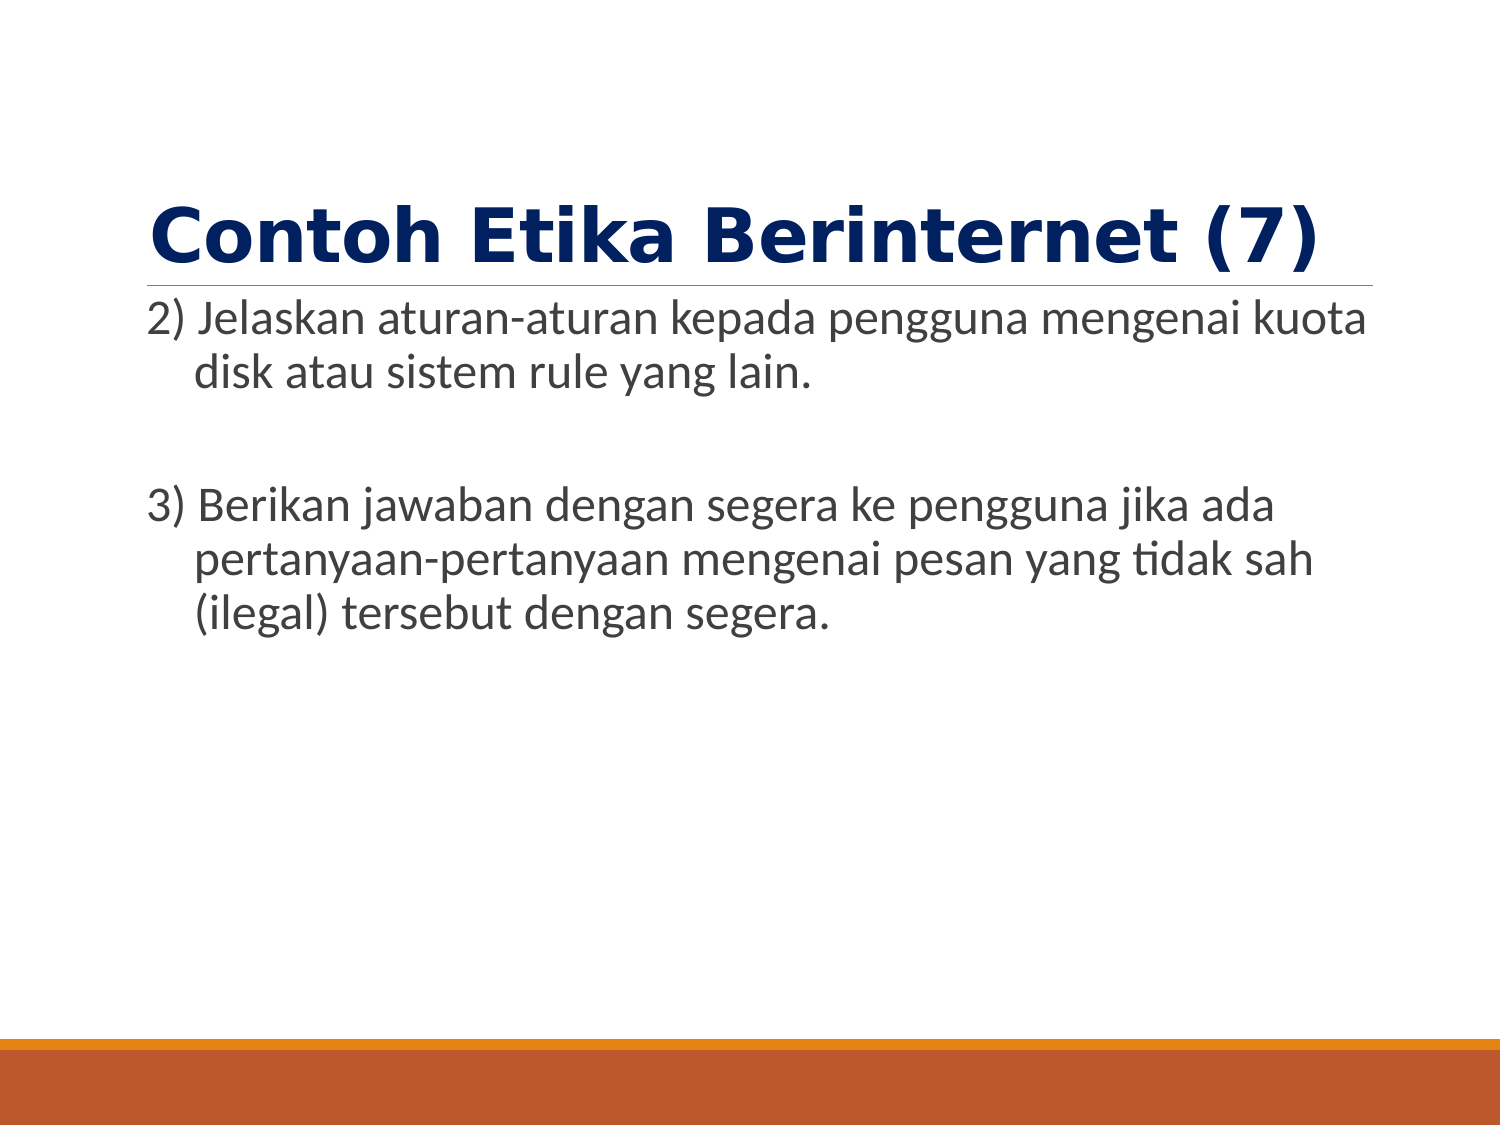

# Contoh Etika Berinternet (7)
2) Jelaskan aturan-aturan kepada pengguna mengenai kuota disk atau sistem rule yang lain.

3) Berikan jawaban dengan segera ke pengguna jika ada pertanyaan-pertanyaan mengenai pesan yang tidak sah (ilegal) tersebut dengan segera.